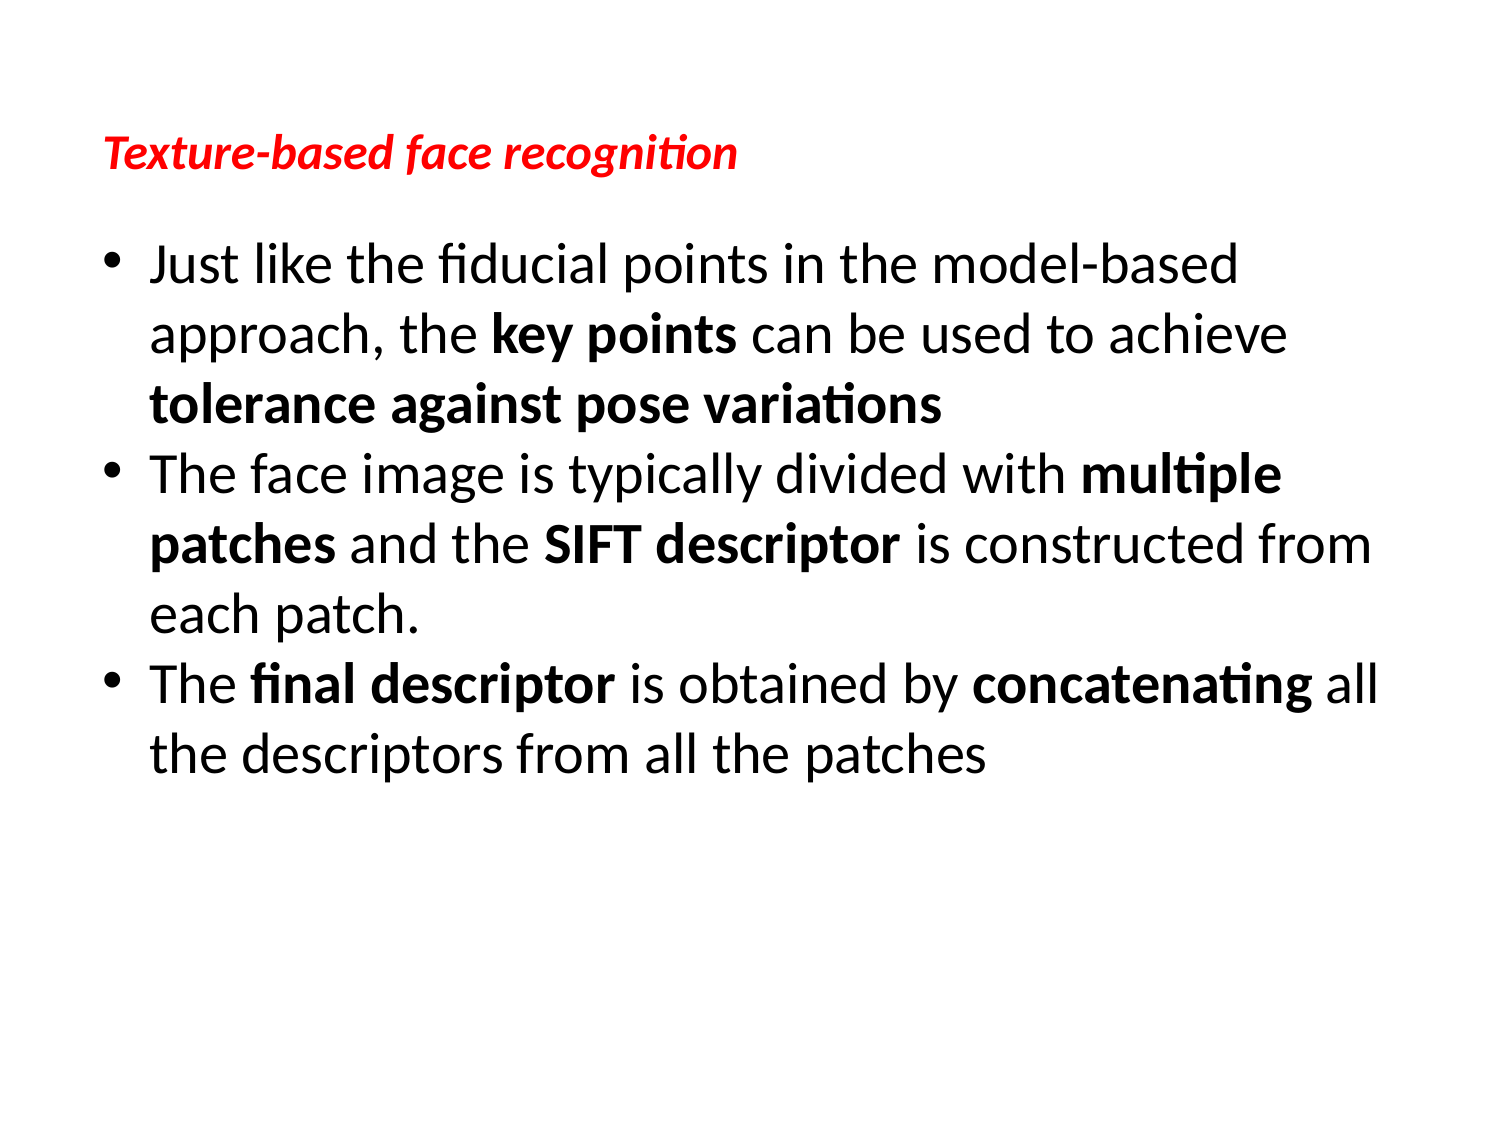

Texture-based face recognition

Just like the fiducial points in the model-based approach, the key points can be used to achieve tolerance against pose variations
The face image is typically divided with multiple patches and the SIFT descriptor is constructed from each patch.
The final descriptor is obtained by concatenating all the descriptors from all the patches